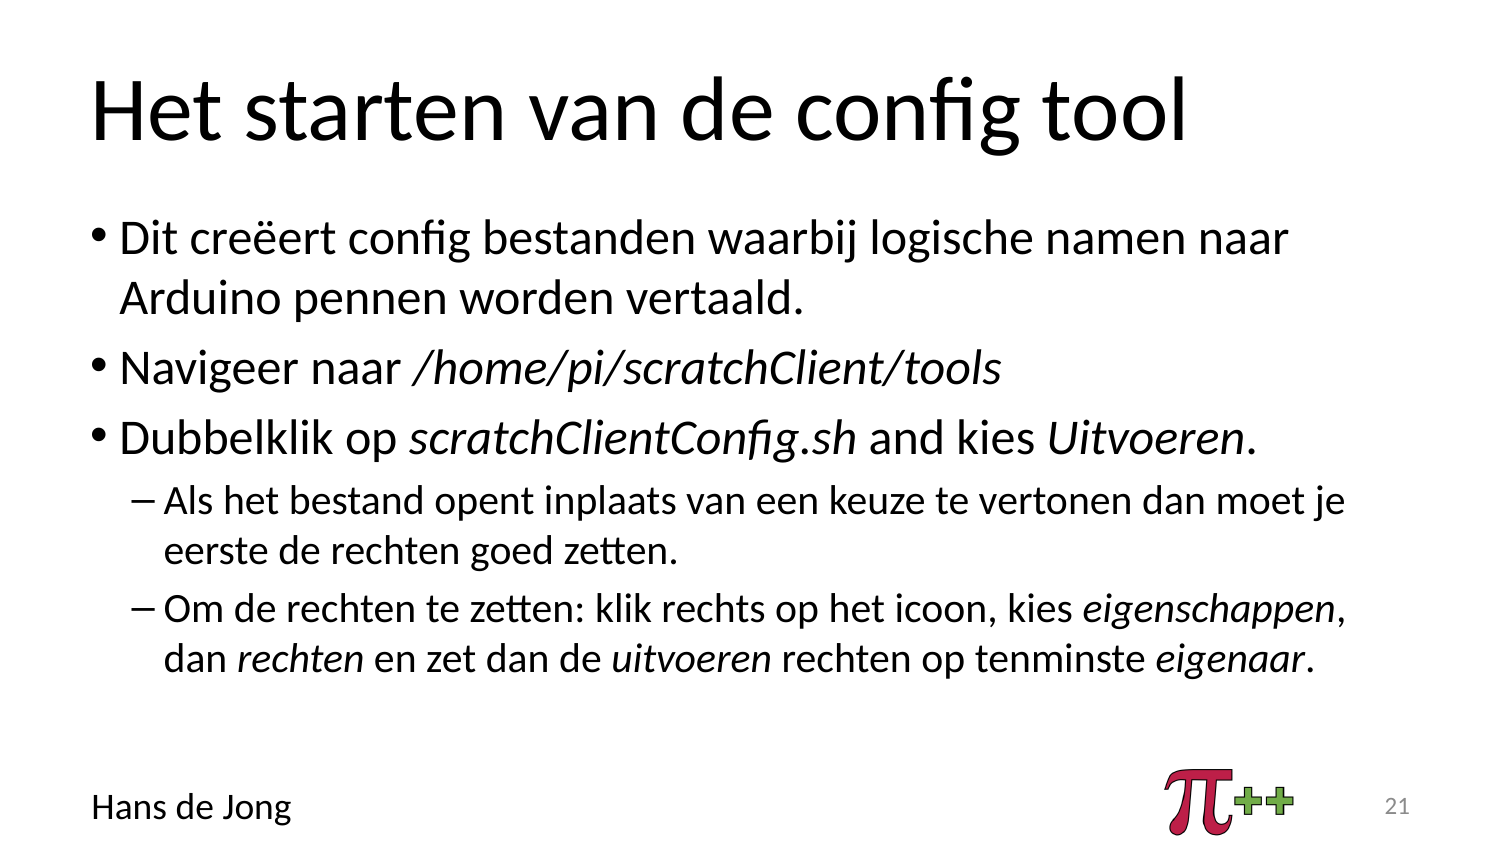

# Het starten van de config tool
Dit creëert config bestanden waarbij logische namen naar Arduino pennen worden vertaald.
Navigeer naar /home/pi/scratchClient/tools
Dubbelklik op scratchClientConfig.sh and kies Uitvoeren.
Als het bestand opent inplaats van een keuze te vertonen dan moet je eerste de rechten goed zetten.
Om de rechten te zetten: klik rechts op het icoon, kies eigenschappen, dan rechten en zet dan de uitvoeren rechten op tenminste eigenaar.
21